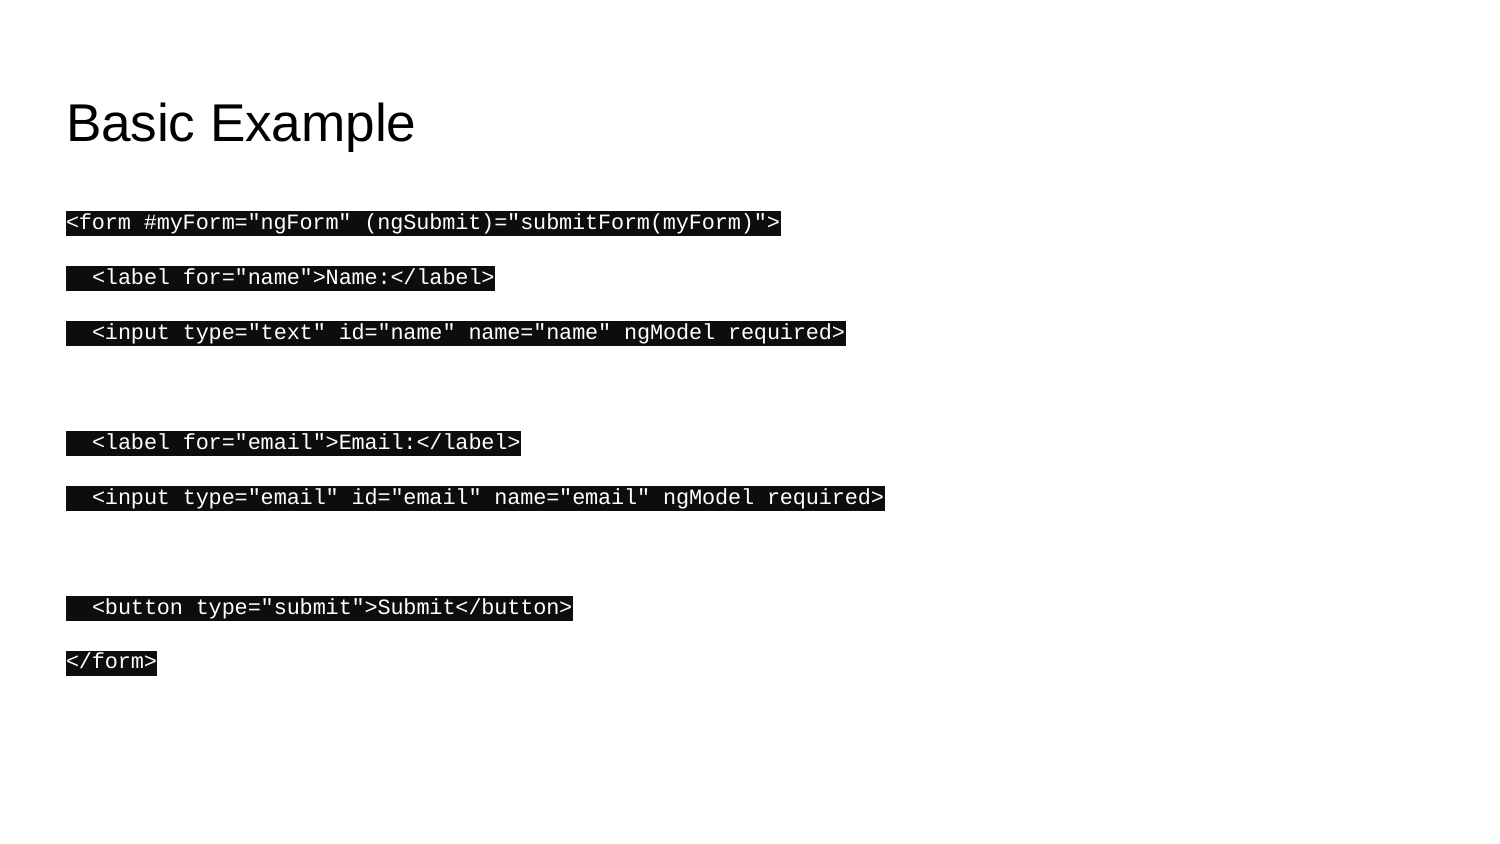

# Basic Example
<form #myForm="ngForm" (ngSubmit)="submitForm(myForm)">
  <label for="name">Name:</label>
  <input type="text" id="name" name="name" ngModel required>

  <label for="email">Email:</label>
  <input type="email" id="email" name="email" ngModel required>

  <button type="submit">Submit</button>
</form>